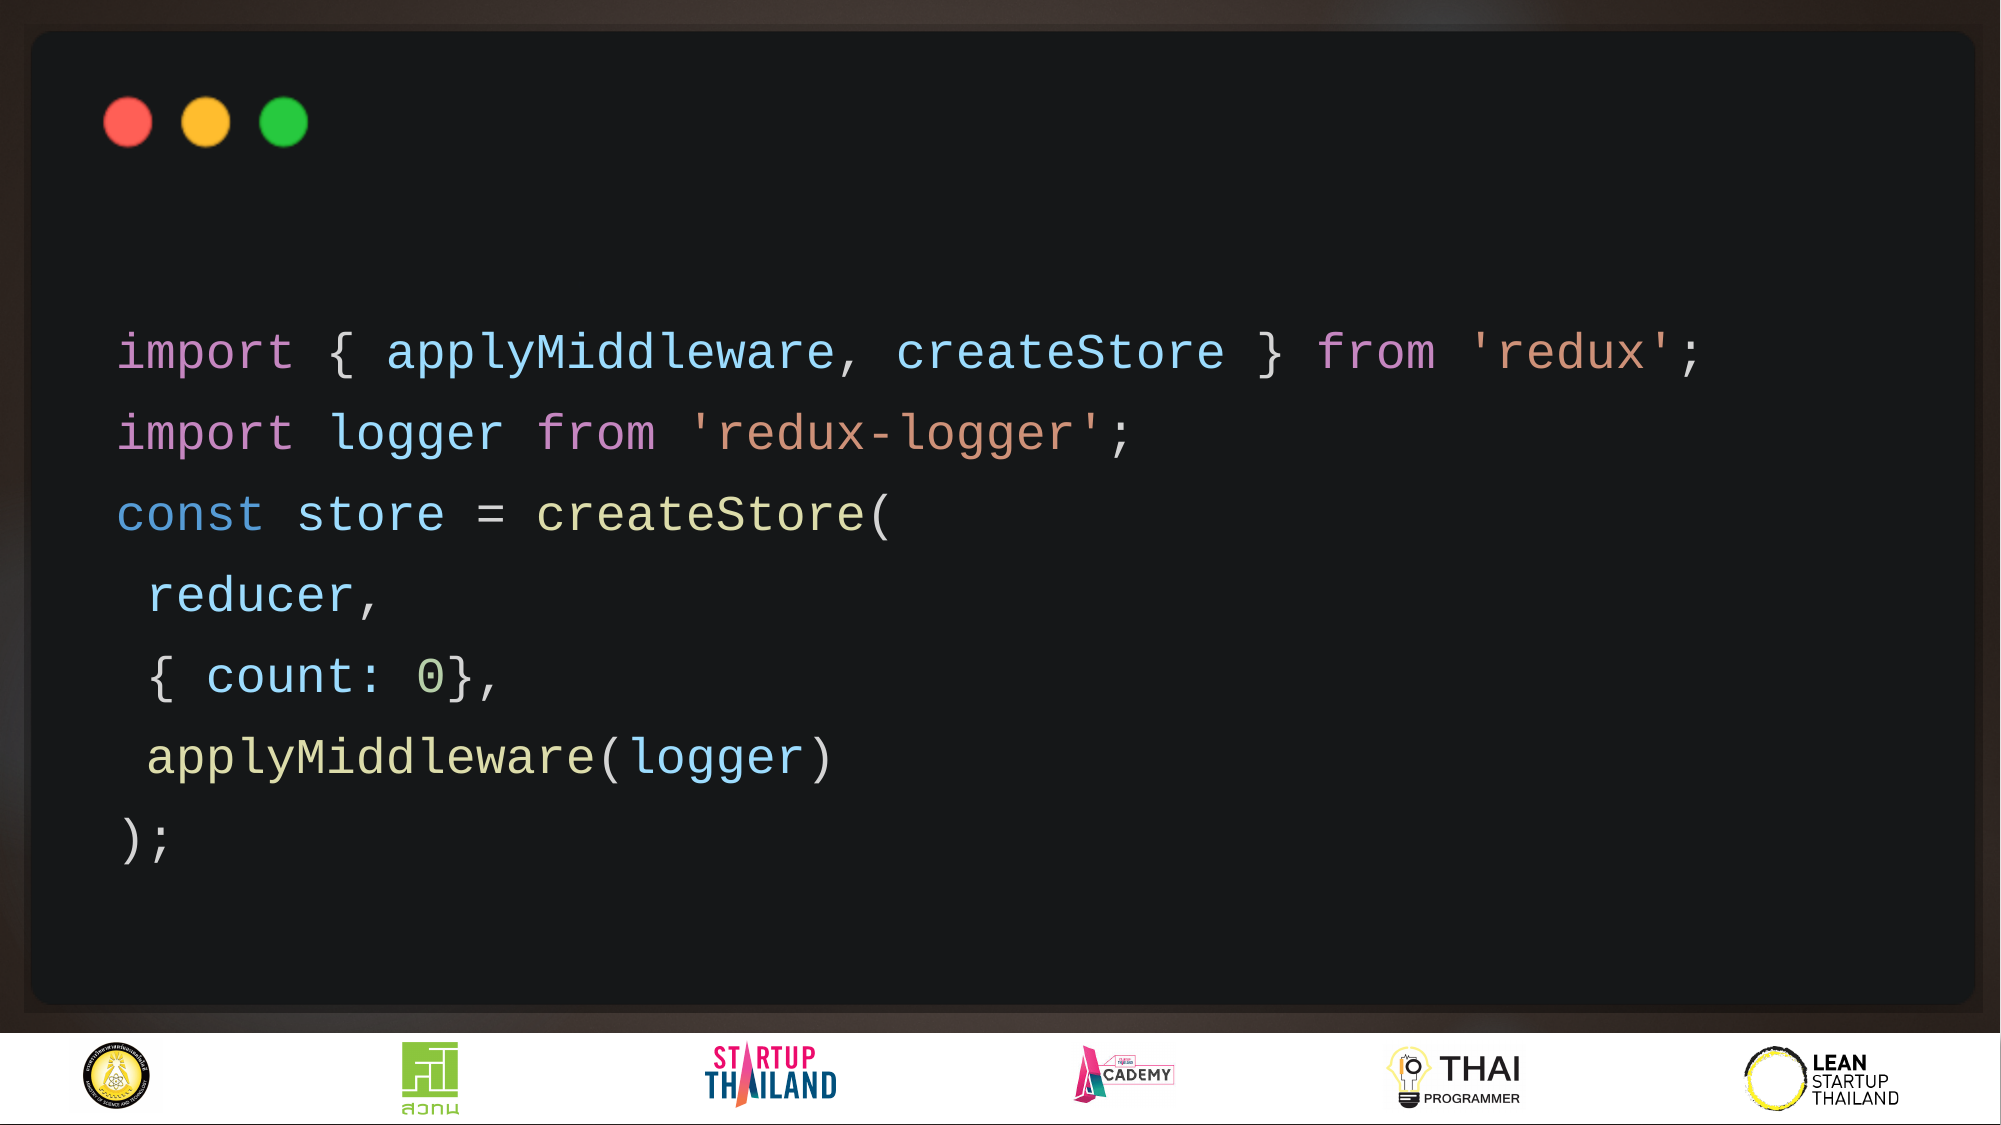

import { applyMiddleware, createStore } from 'redux';
import logger from 'redux-logger';
const store = createStore(
 reducer,
 { count: 0},
 applyMiddleware(logger)
);